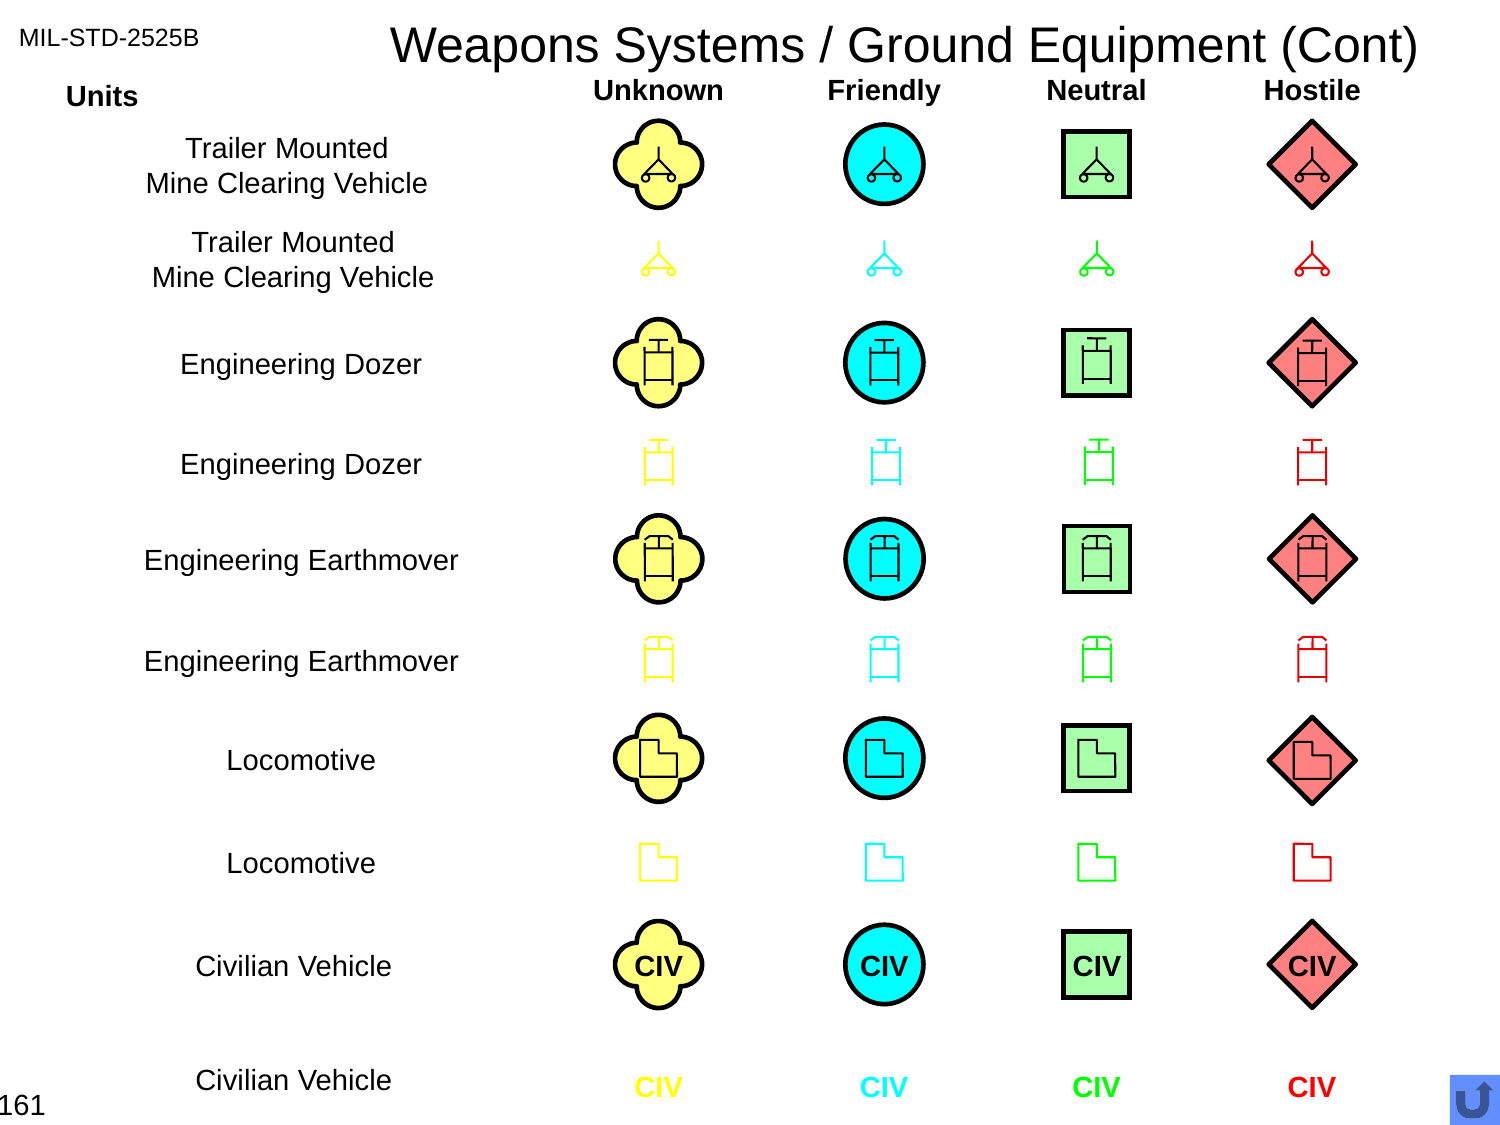

# Weapons Systems / Ground Equipment (Cont)
MIL-STD-2525B
Unknown
Friendly
Neutral
Hostile
Units

Trailer Mounted
Mine Clearing Vehicle

Trailer Mounted
Mine Clearing Vehicle

Engineering Dozer

Engineering Dozer

Engineering Earthmover

Engineering Earthmover

Locomotive

Locomotive

CIV

CIV

CIV

CIV
Civilian Vehicle
Civilian Vehicle

161
CIV
CIV
CIV
CIV